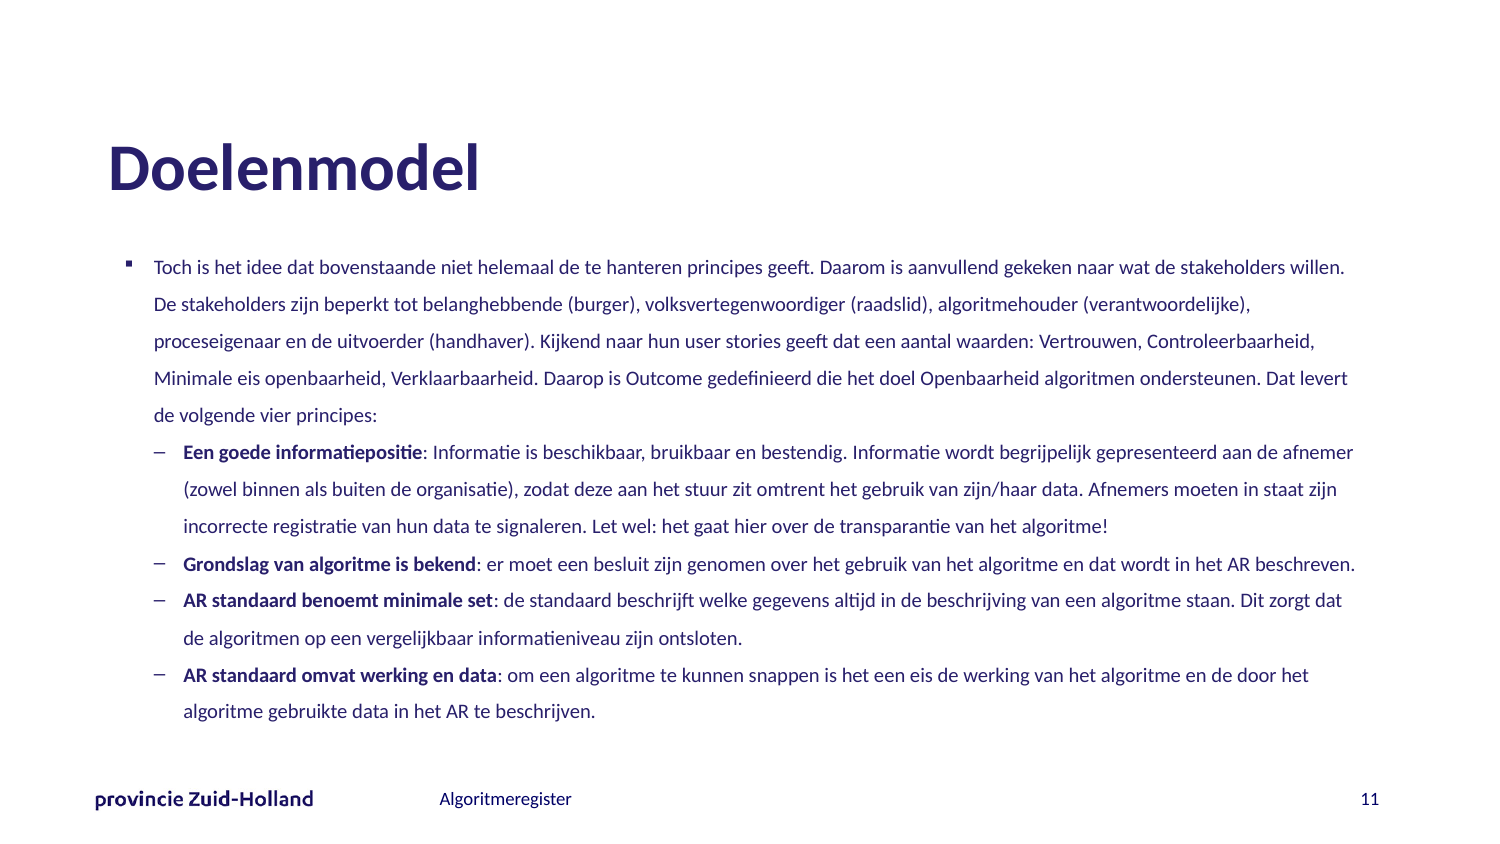

# Doelenmodel
Toch is het idee dat bovenstaande niet helemaal de te hanteren principes geeft. Daarom is aanvullend gekeken naar wat de stakeholders willen. De stakeholders zijn beperkt tot belanghebbende (burger), volksvertegenwoordiger (raadslid), algoritmehouder (verantwoordelijke), proceseigenaar en de uitvoerder (handhaver). Kijkend naar hun user stories geeft dat een aantal waarden: Vertrouwen, Controleerbaarheid, Minimale eis openbaarheid, Verklaarbaarheid. Daarop is Outcome gedefinieerd die het doel Openbaarheid algoritmen ondersteunen. Dat levert de volgende vier principes:
Een goede informatiepositie: Informatie is beschikbaar, bruikbaar en bestendig. Informatie wordt begrijpelijk gepresenteerd aan de afnemer (zowel binnen als buiten de organisatie), zodat deze aan het stuur zit omtrent het gebruik van zijn/haar data. Afnemers moeten in staat zijn incorrecte registratie van hun data te signaleren. Let wel: het gaat hier over de transparantie van het algoritme!
Grondslag van algoritme is bekend: er moet een besluit zijn genomen over het gebruik van het algoritme en dat wordt in het AR beschreven.
AR standaard benoemt minimale set: de standaard beschrijft welke gegevens altijd in de beschrijving van een algoritme staan. Dit zorgt dat de algoritmen op een vergelijkbaar informatieniveau zijn ontsloten.
AR standaard omvat werking en data: om een algoritme te kunnen snappen is het een eis de werking van het algoritme en de door het algoritme gebruikte data in het AR te beschrijven.

11
Algoritmeregister